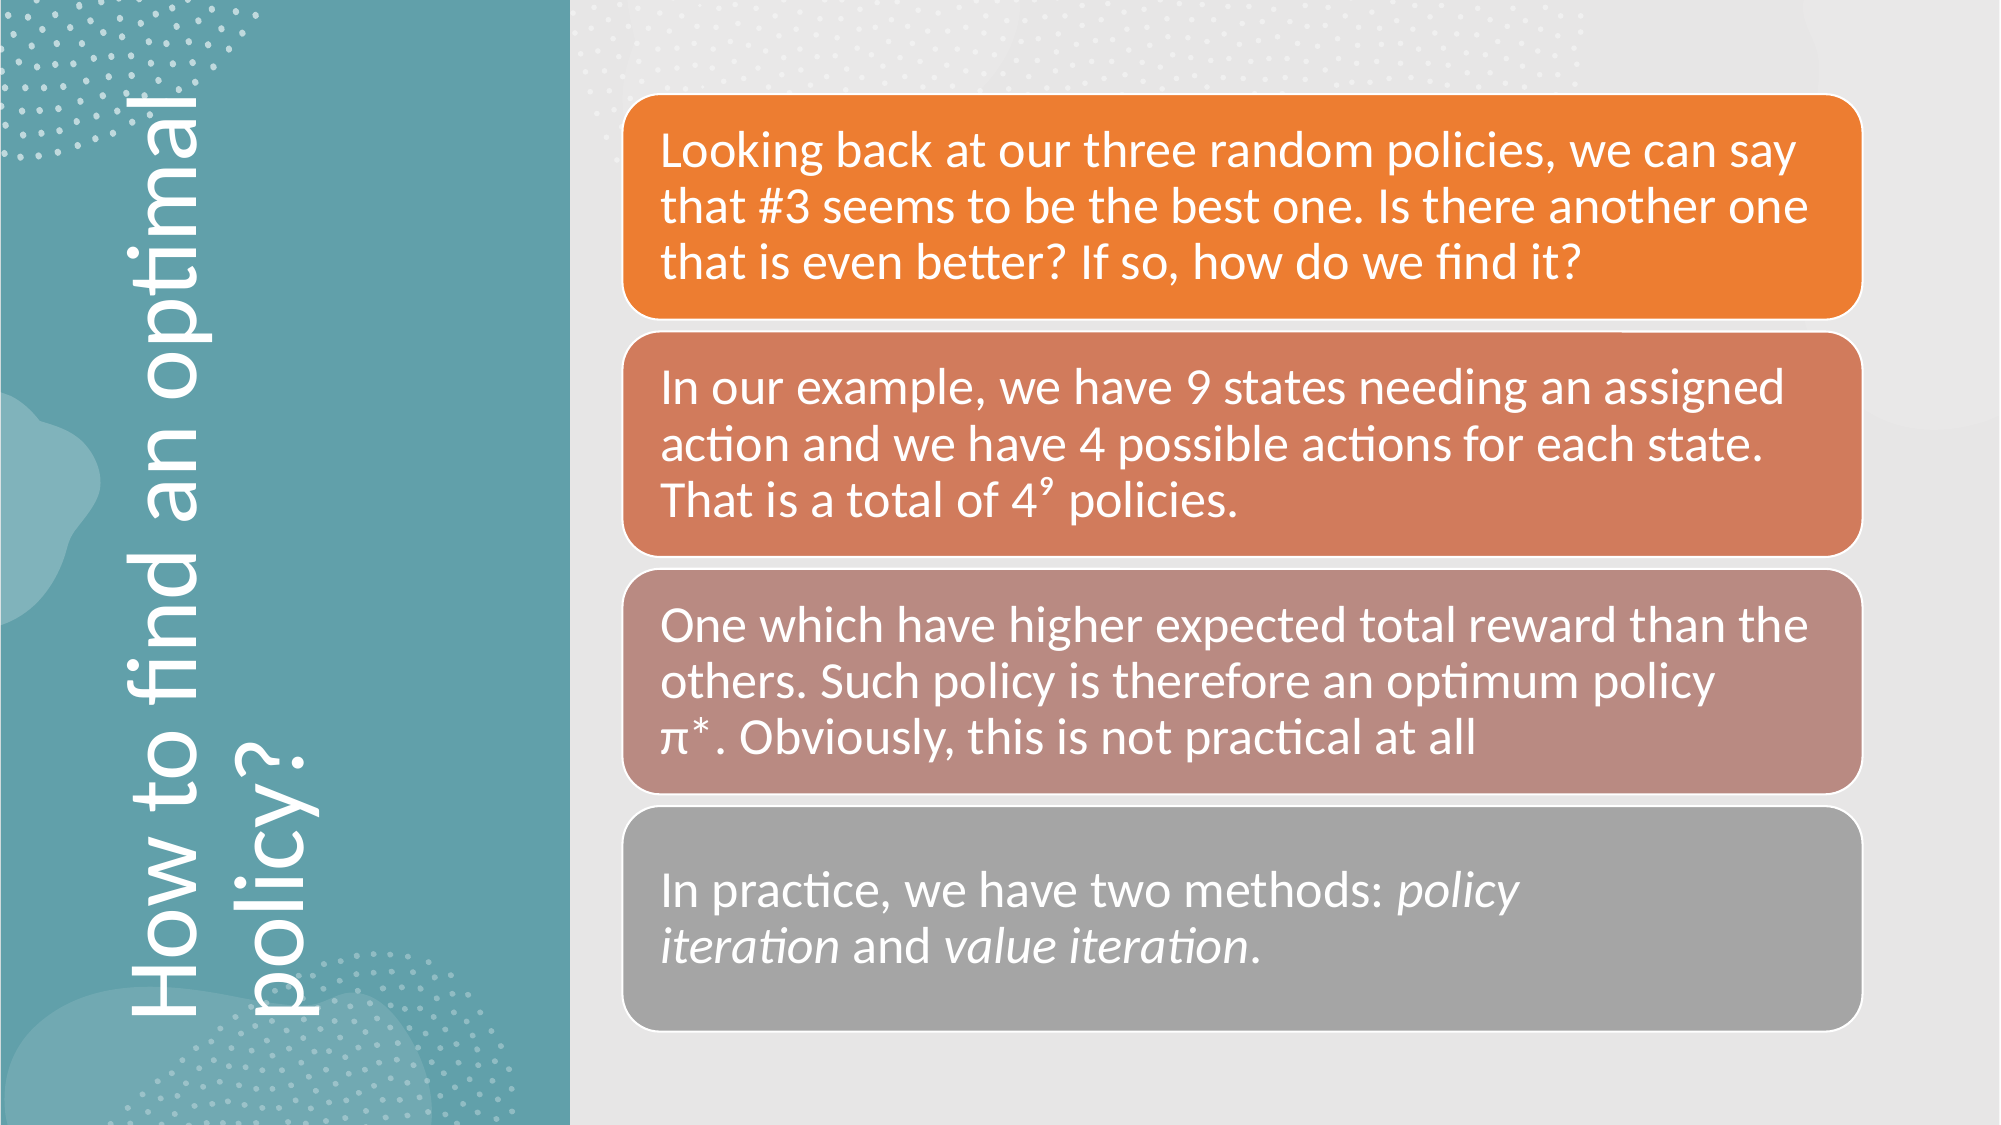

Looking back at our three random policies, we can say that #3 seems to be the best one. Is there another one that is even better? If so, how do we find it?
In our example, we have 9 states needing an assigned action and we have 4 possible actions for each state. That is a total of 4⁹ policies.
One which have higher expected total reward than the others. Such policy is therefore an optimum policy π*. Obviously, this is not practical at all
In practice, we have two methods: policy iteration and value iteration.
# How to find an optimal policy?